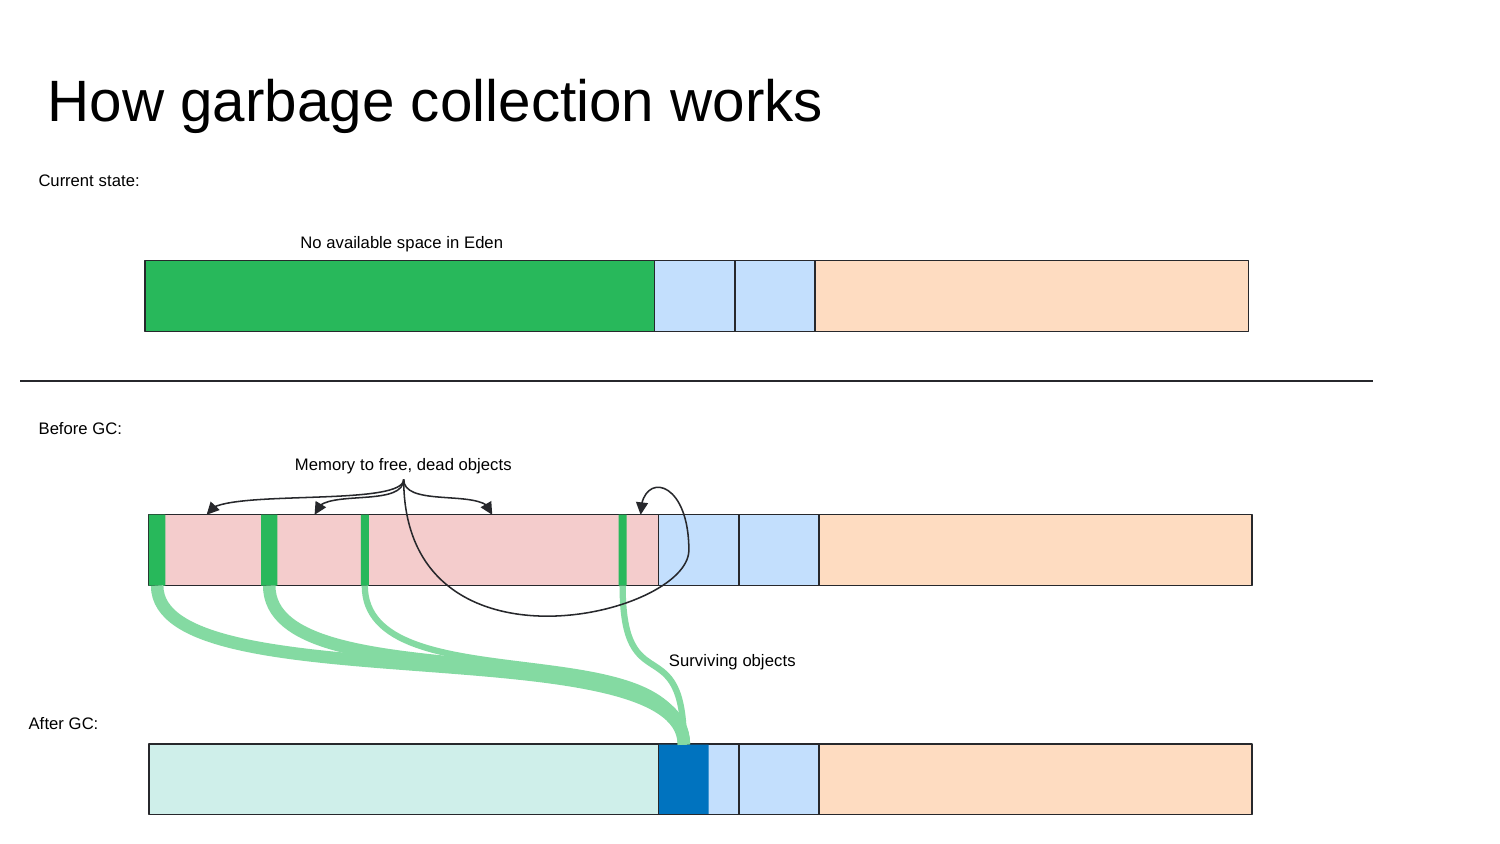

# How garbage collection works
Current state:
No available space in Eden

Before GC:
Memory to free, dead objects

Surviving objects
After GC: